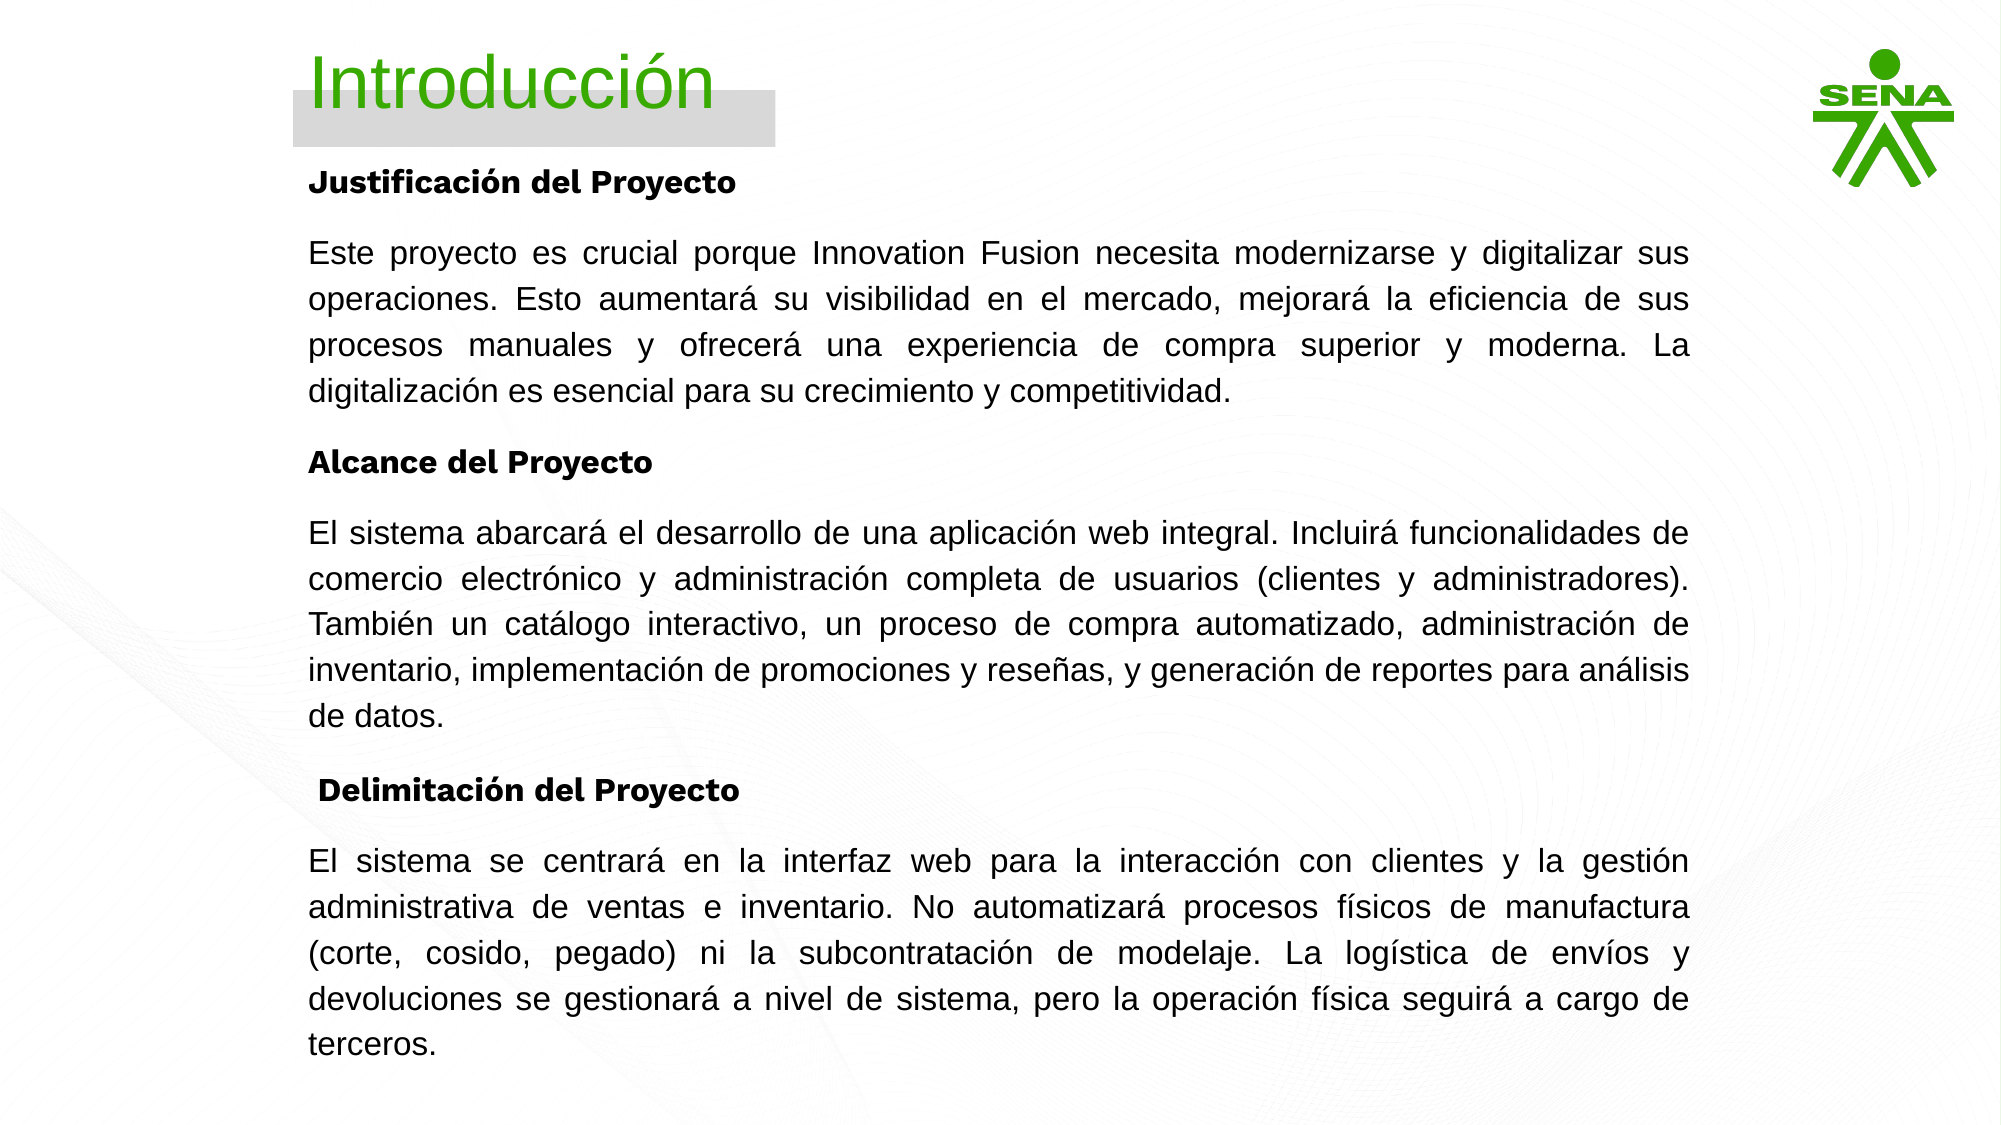

Introducción

Justificación del Proyecto
Este proyecto es crucial porque Innovation Fusion necesita modernizarse y digitalizar sus operaciones. Esto aumentará su visibilidad en el mercado, mejorará la eficiencia de sus procesos manuales y ofrecerá una experiencia de compra superior y moderna. La digitalización es esencial para su crecimiento y competitividad.
Alcance del Proyecto
El sistema abarcará el desarrollo de una aplicación web integral. Incluirá funcionalidades de comercio electrónico y administración completa de usuarios (clientes y administradores). También un catálogo interactivo, un proceso de compra automatizado, administración de inventario, implementación de promociones y reseñas, y generación de reportes para análisis de datos.
 Delimitación del Proyecto
El sistema se centrará en la interfaz web para la interacción con clientes y la gestión administrativa de ventas e inventario. No automatizará procesos físicos de manufactura (corte, cosido, pegado) ni la subcontratación de modelaje. La logística de envíos y devoluciones se gestionará a nivel de sistema, pero la operación física seguirá a cargo de terceros.